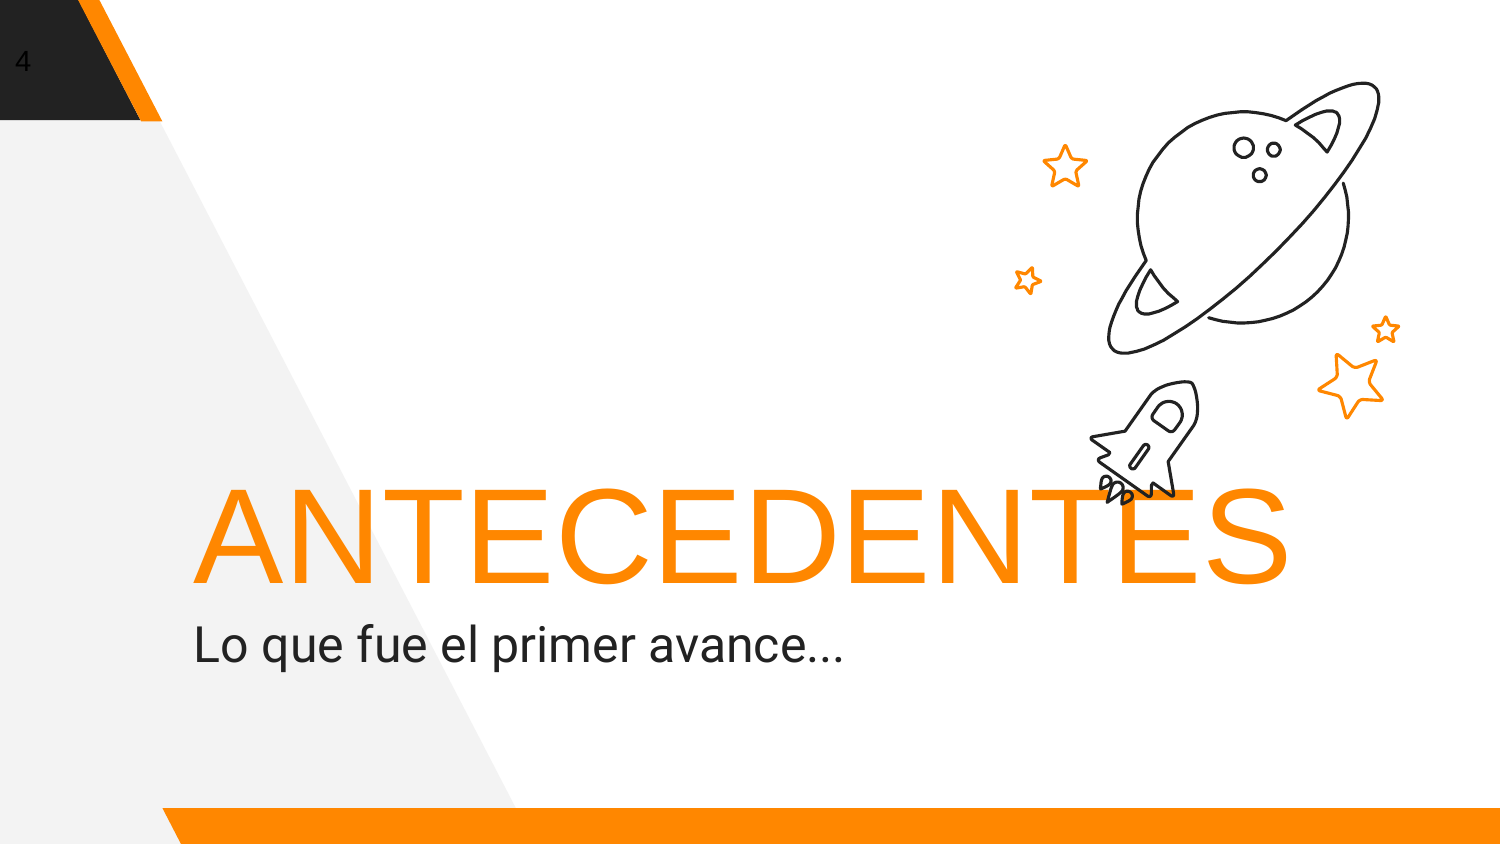

4

ANTECEDENTES
Lo que fue el primer avance...